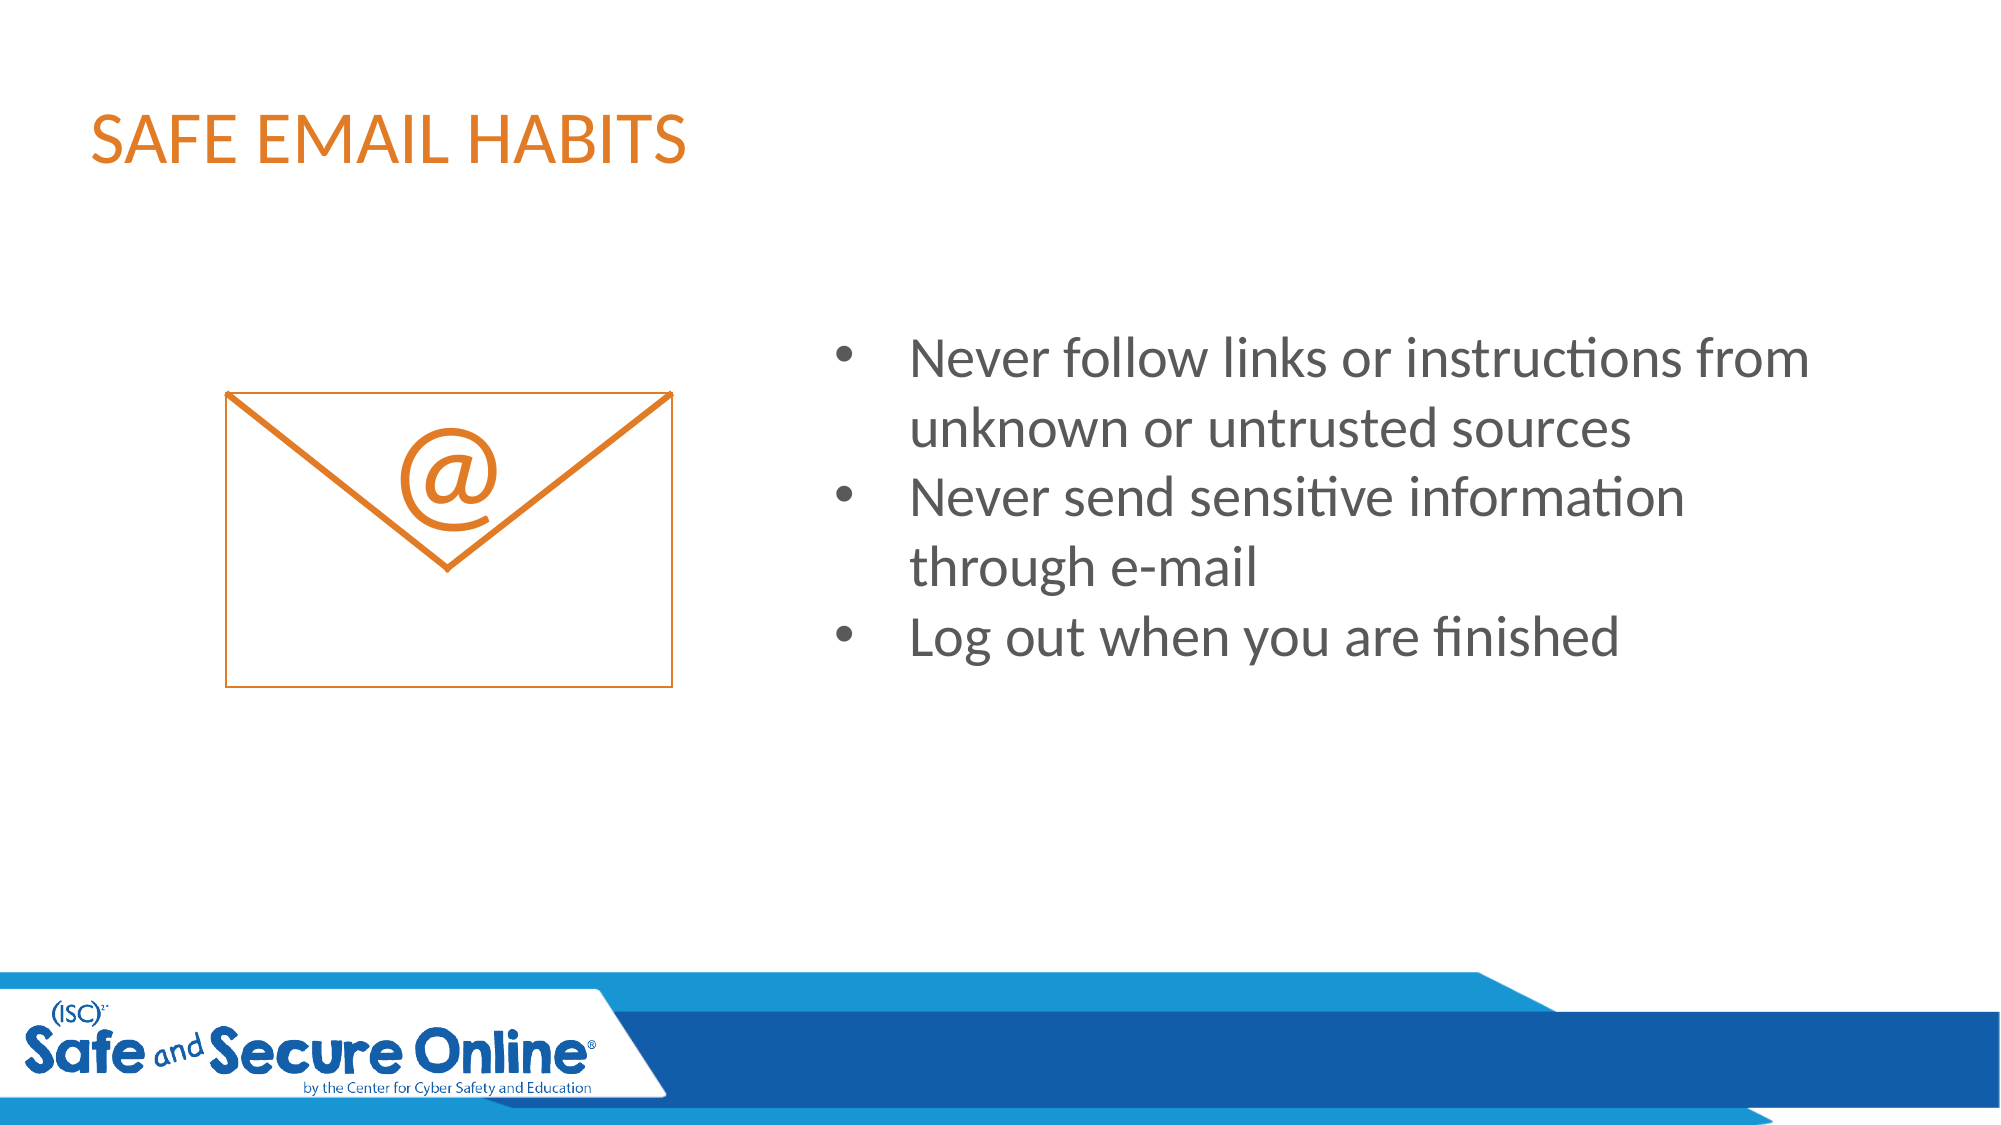

SAFE EMAIL HABITS
Never follow links or instructions from unknown or untrusted sources
Never send sensitive information through e-mail
Log out when you are finished

@